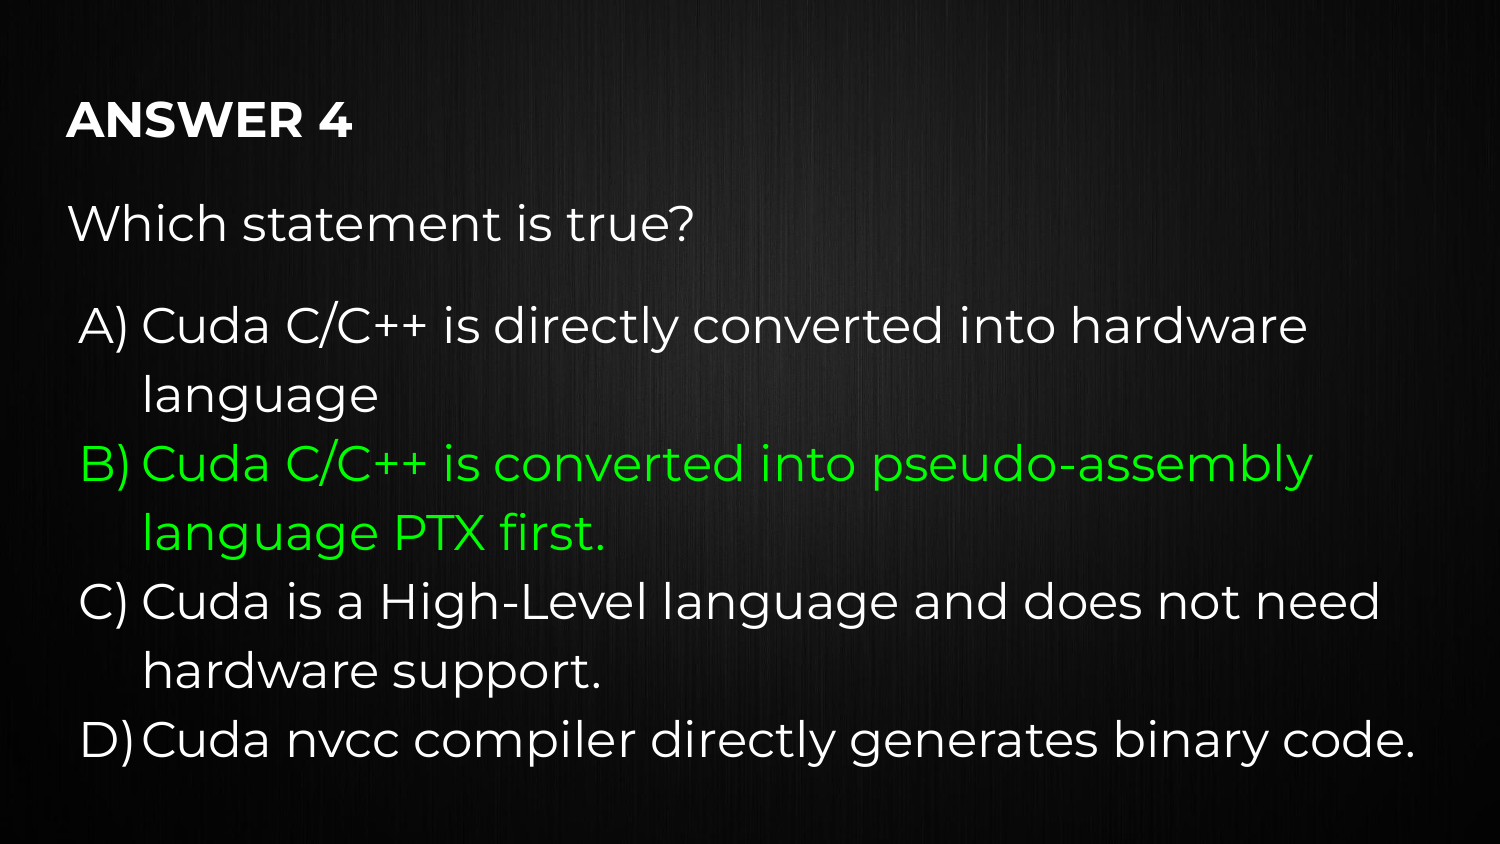

# ANSWER 4
Which statement is true?
Cuda C/C++ is directly converted into hardware language
Cuda C/C++ is converted into pseudo-assembly language PTX first.
Cuda is a High-Level language and does not need hardware support.
Cuda nvcc compiler directly generates binary code.